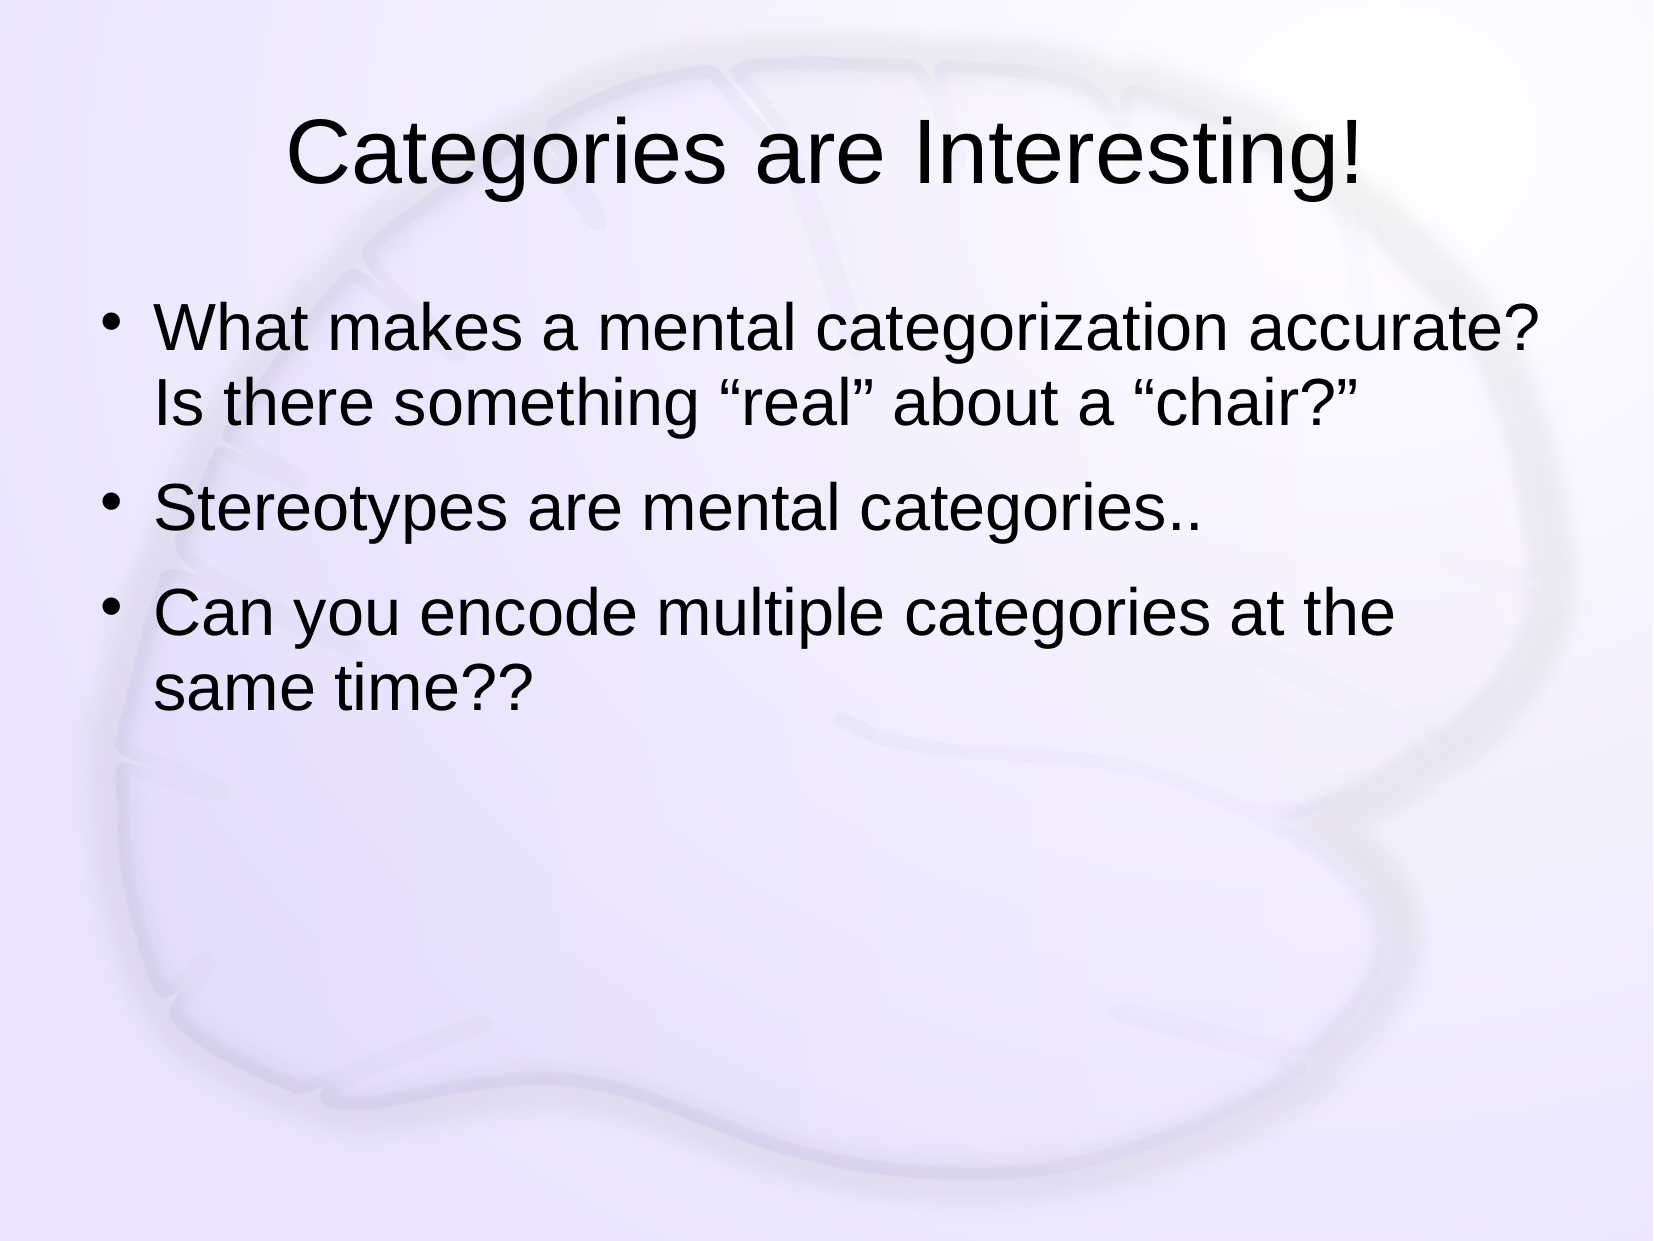

# Categories are Interesting!
What makes a mental categorization accurate?  Is there something “real” about a “chair?”
Stereotypes are mental categories..
Can you encode multiple categories at the same time??